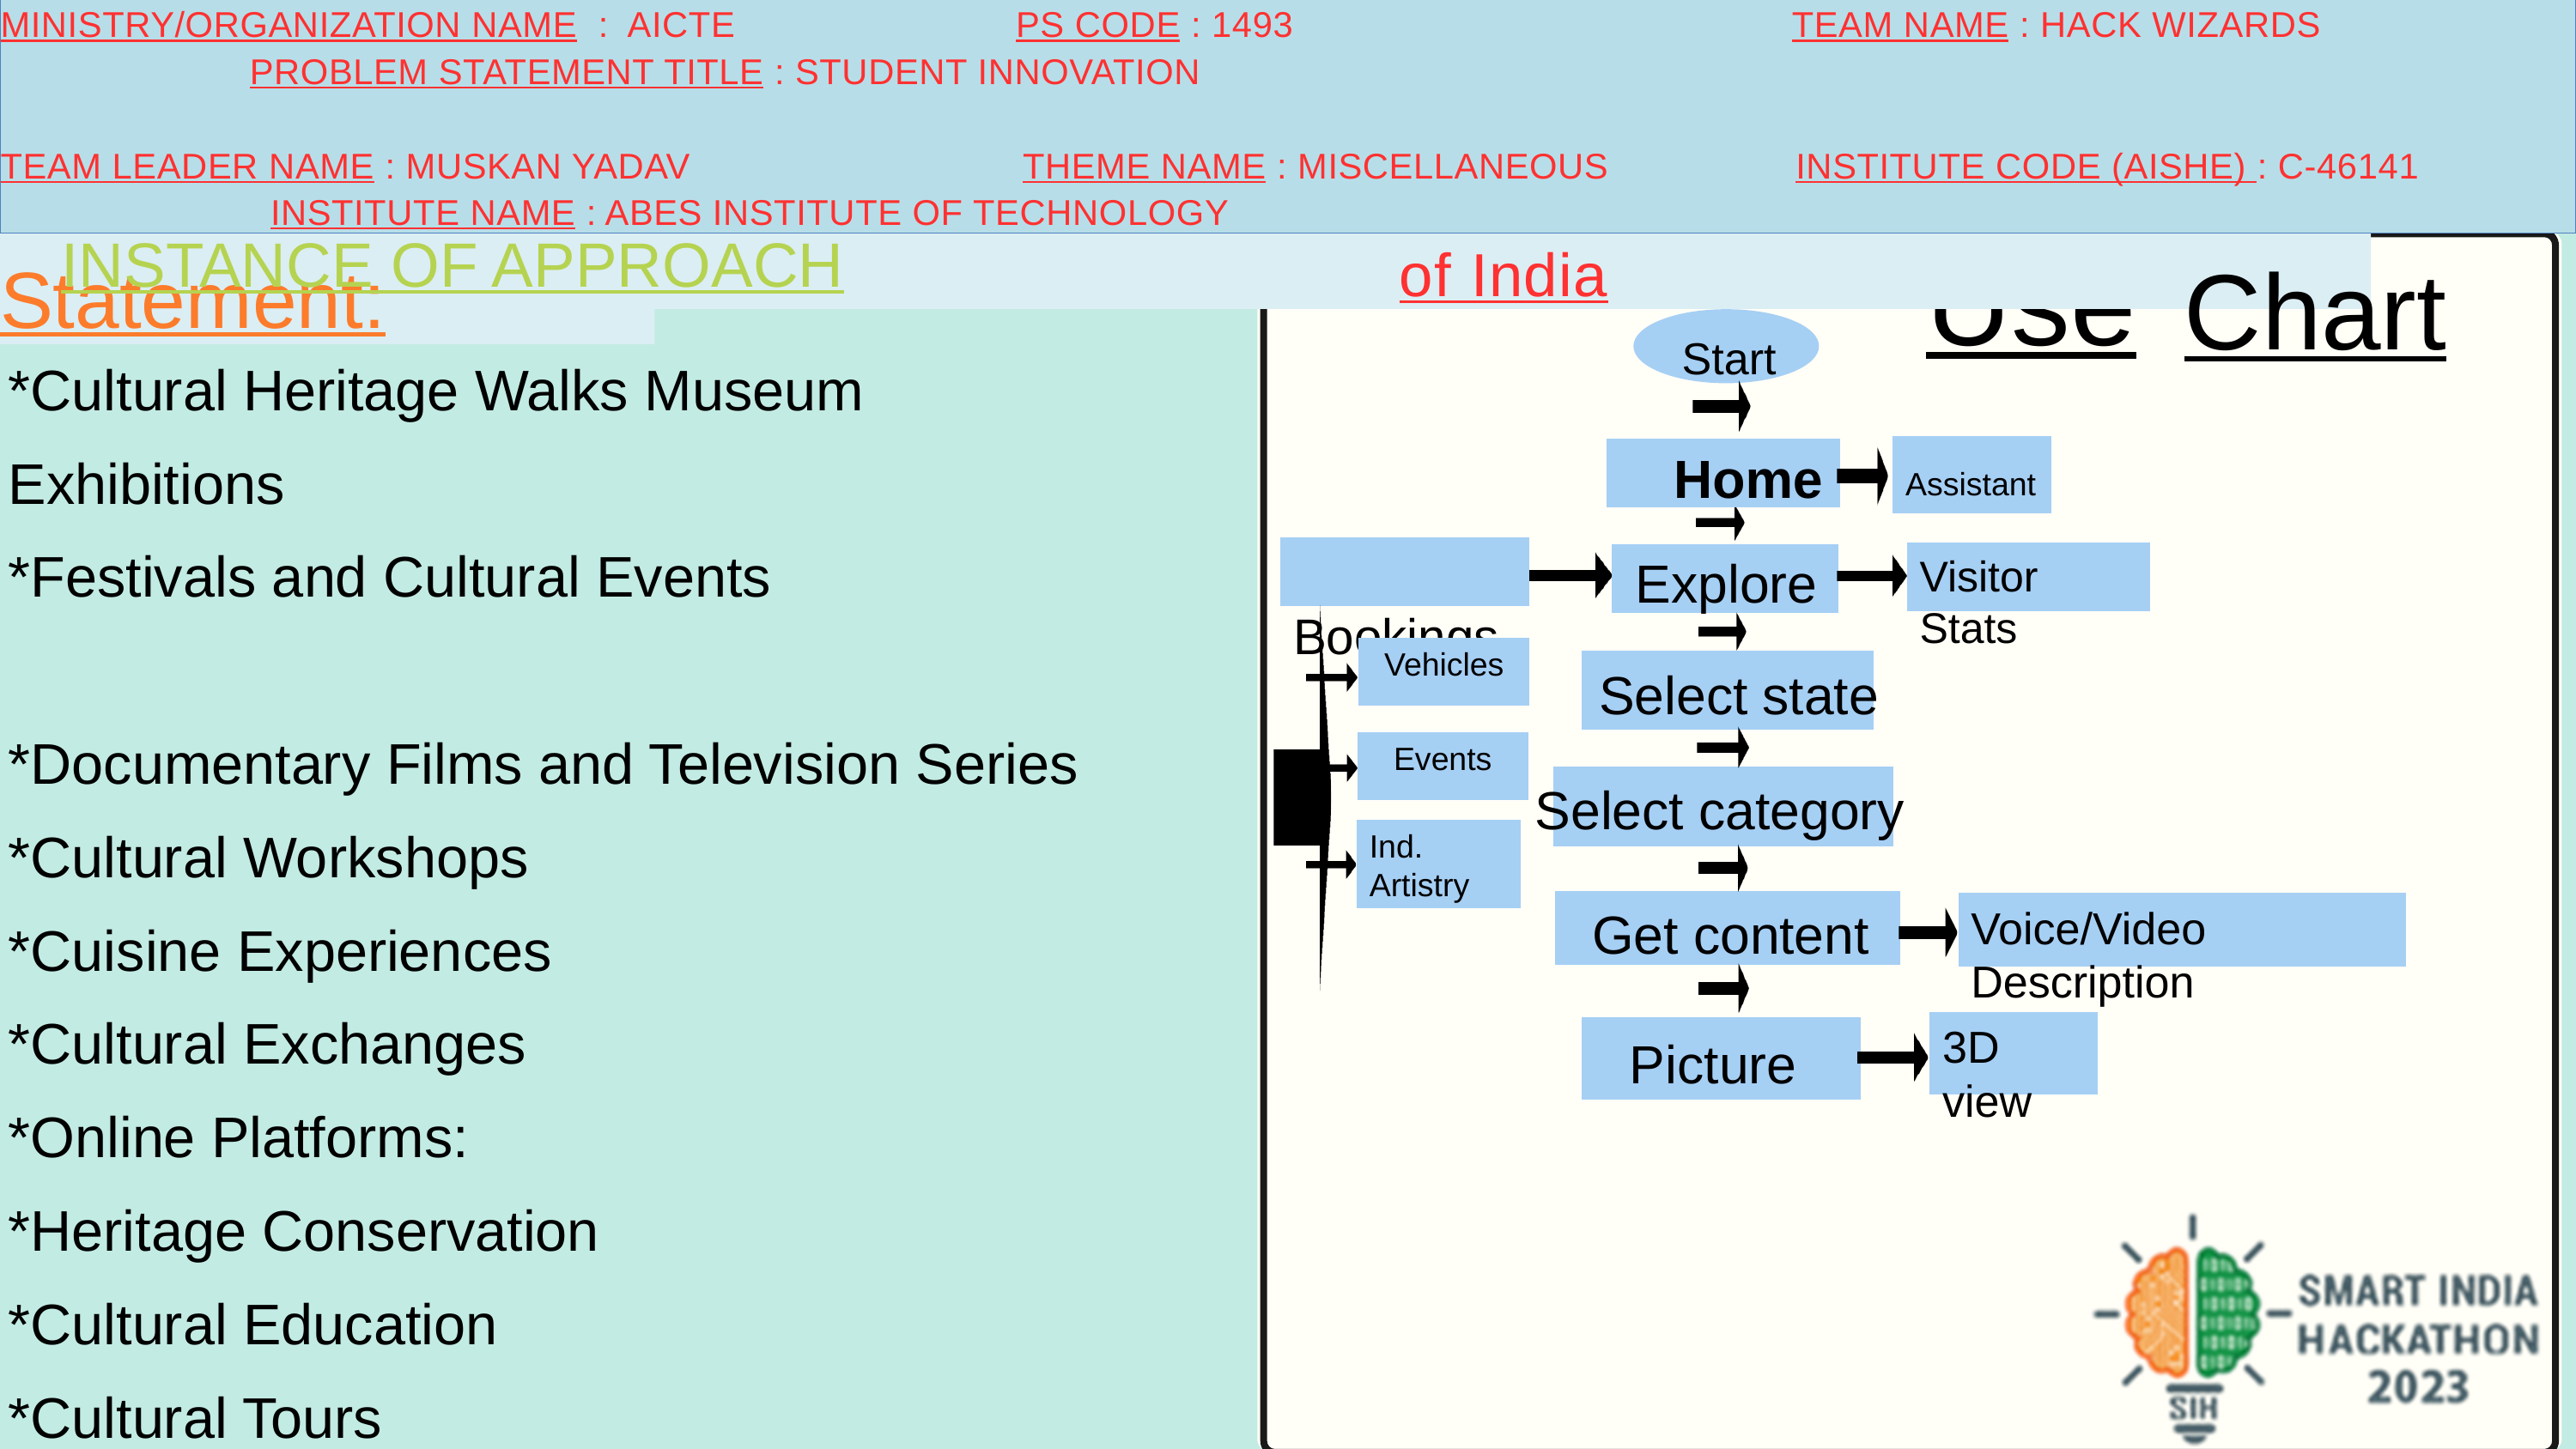

MINISTRY/ORGANIZATION NAME  :  AICTE                           PS CODE : 1493                                                TEAM NAME : HACK WIZARDS                                                 PROBLEM STATEMENT TITLE : STUDENT INNOVATION

TEAM LEADER NAME : MUSKAN YADAV                                THEME NAME : MISCELLANEOUS                  INSTITUTE CODE (AISHE) : C-46141                                          INSTITUTE NAME : ABES INSTITUTE OF TECHNOLOGY
Problem Statement:
Ideas that showcase the rich cultural heritage and traditions of India
Use
Chart
INSTANCE OF APPROACH

Start

*Cultural Heritage Walks Museum Exhibitions
*Festivals and Cultural Events
*Documentary Films and Television Series
*Cultural Workshops
*Cuisine Experiences
*Cultural Exchanges
*Online Platforms:
*Heritage Conservation
*Cultural Education
*Cultural Tours
*Art Galleries

Assistant

      Home

Explore

  Bookings
Visitor Stats

Select state
Vehicles

Events

Select category

Ind. Artistry

Get content

Voice/Video Description

Picture
3D view